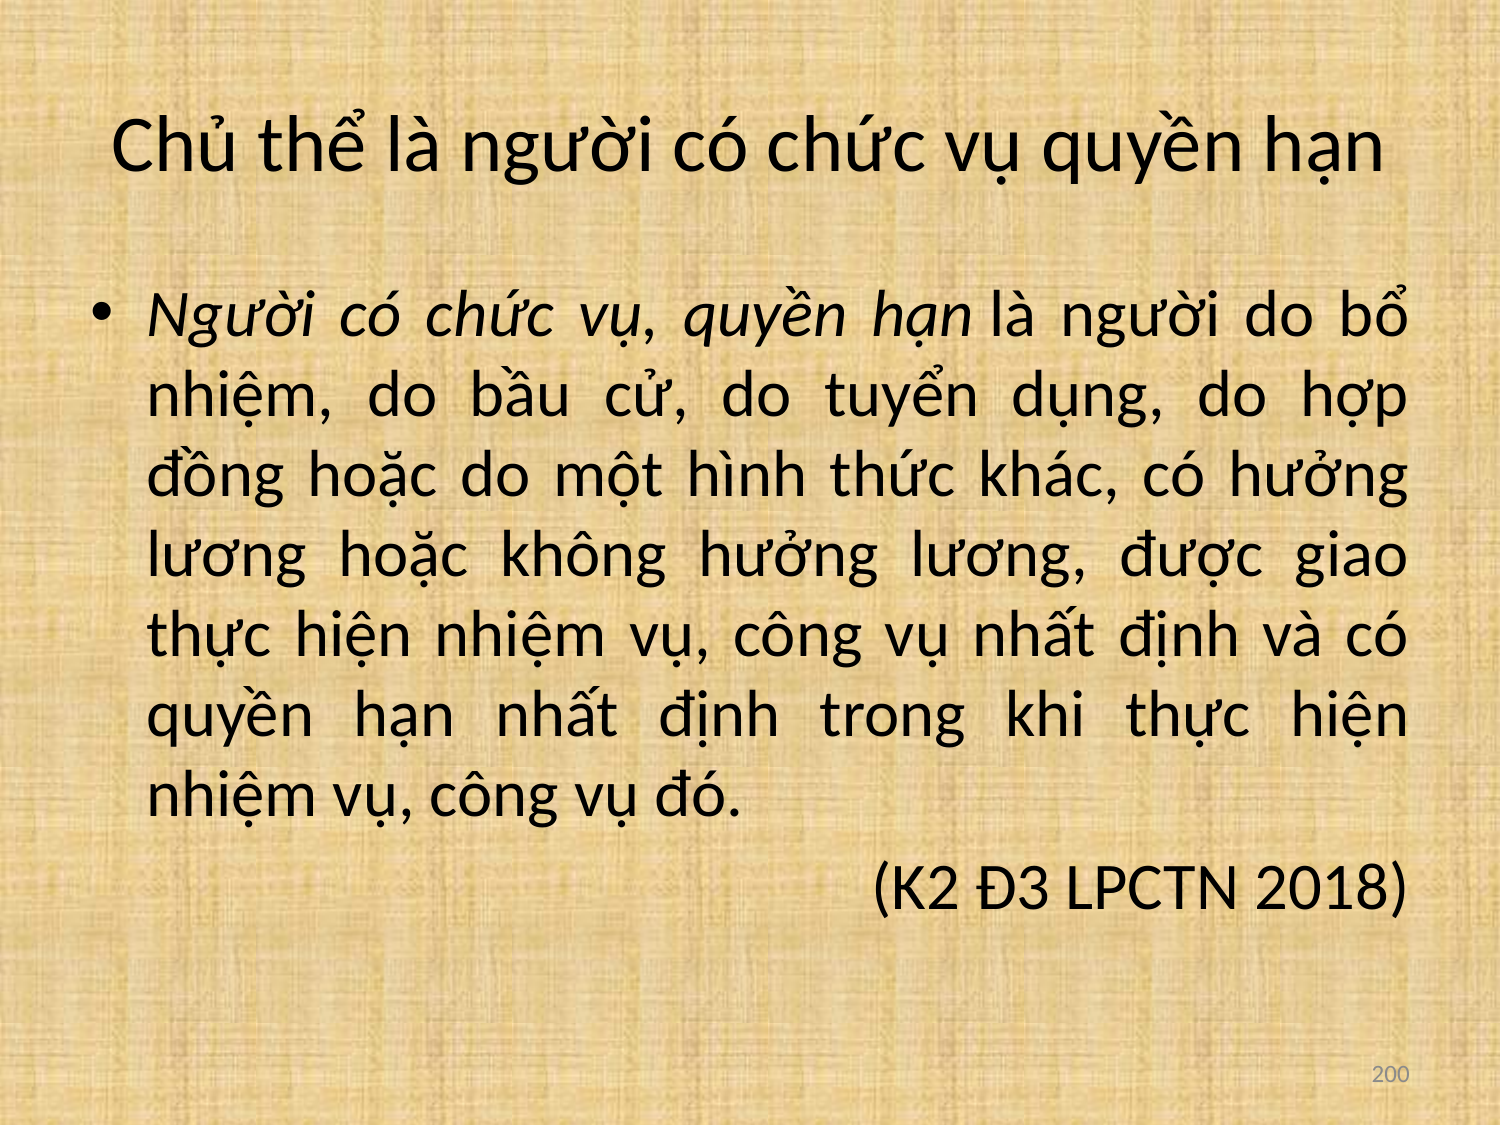

# Chủ thể là người có chức vụ quyền hạn
Người có chức vụ, quyền hạn là người do bổ nhiệm, do bầu cử, do tuyển dụng, do hợp đồng hoặc do một hình thức khác, có hưởng lương hoặc không hưởng lương, được giao thực hiện nhiệm vụ, công vụ nhất định và có quyền hạn nhất định trong khi thực hiện nhiệm vụ, công vụ đó.
(K2 Đ3 LPCTN 2018)
200